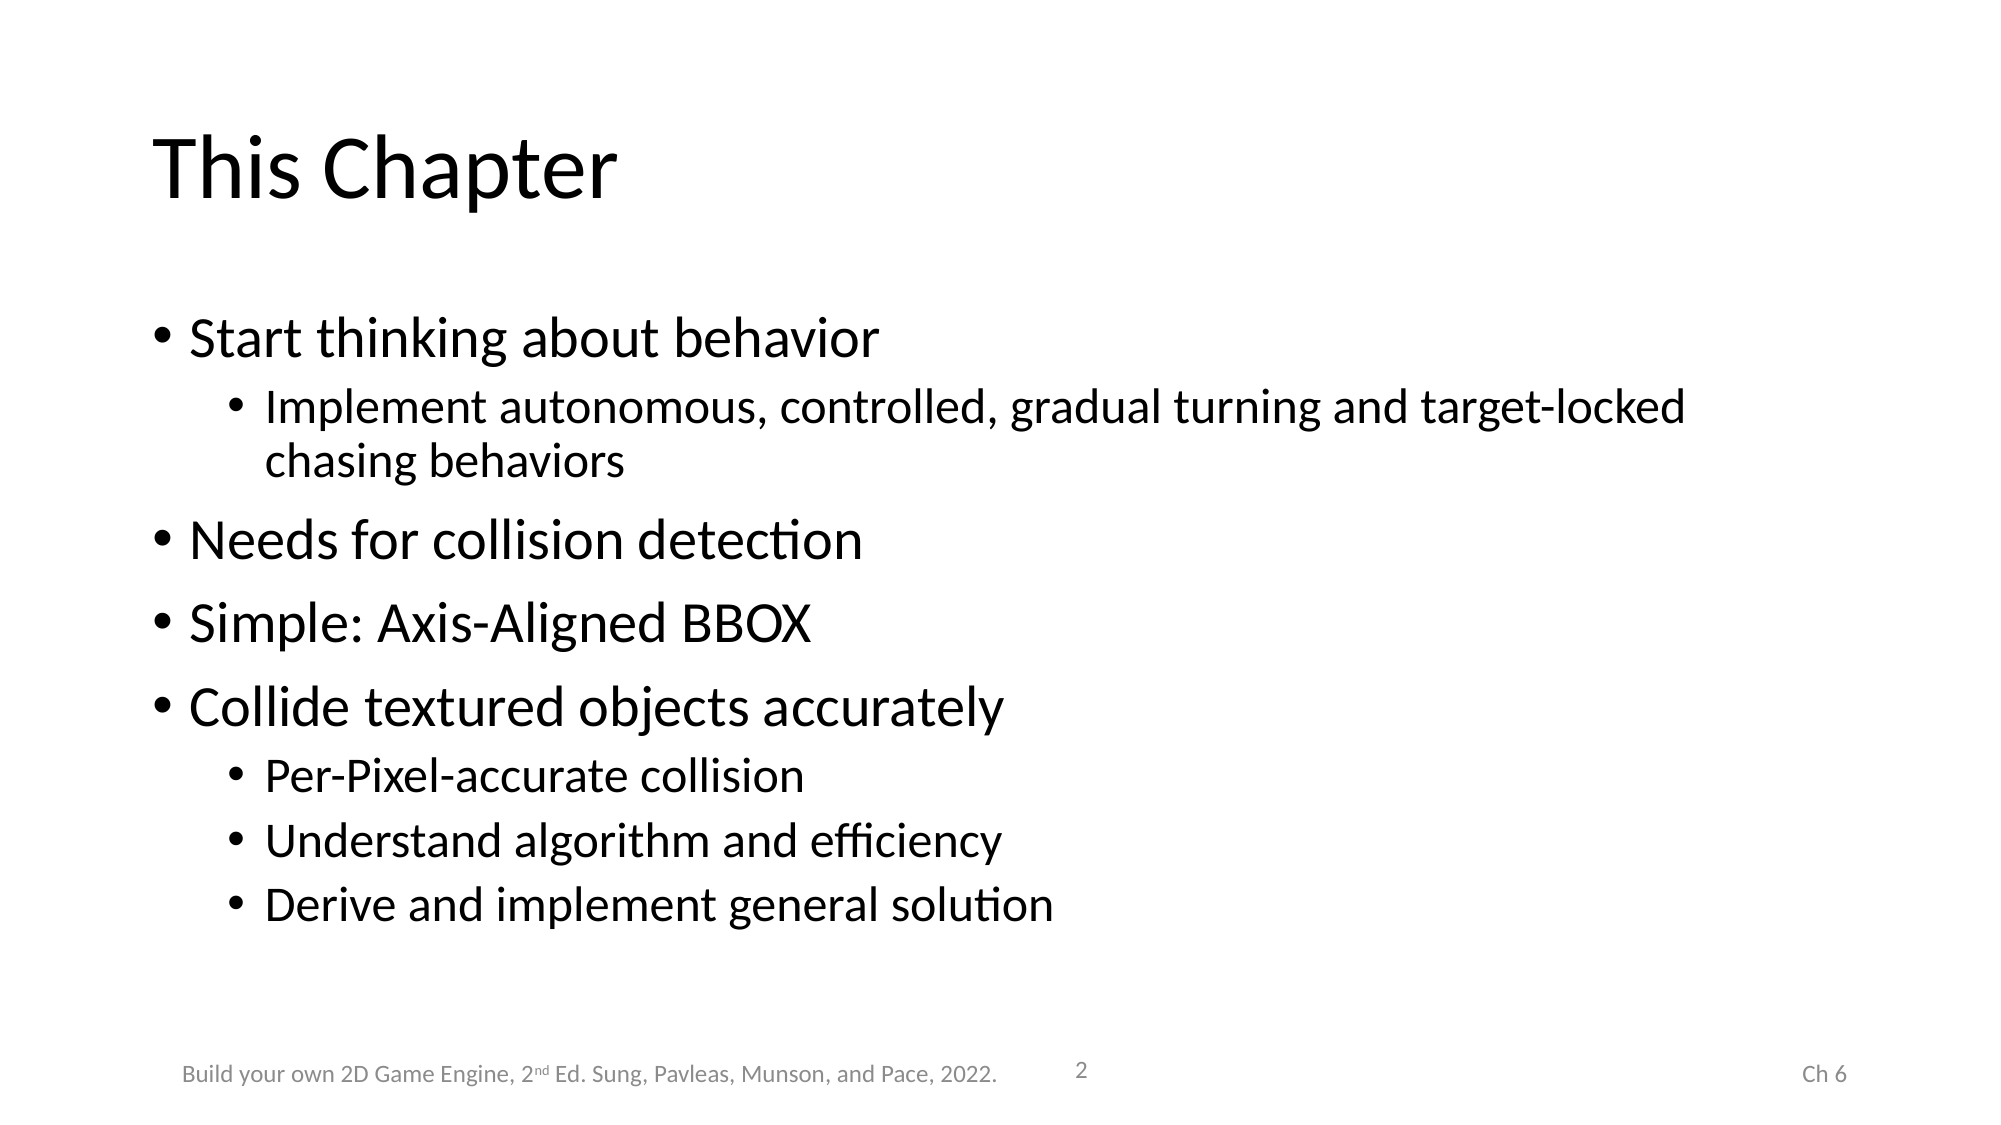

# This Chapter
Start thinking about behavior
Implement autonomous, controlled, gradual turning and target-locked chasing behaviors
Needs for collision detection
Simple: Axis-Aligned BBOX
Collide textured objects accurately
Per-Pixel-accurate collision
Understand algorithm and efficiency
Derive and implement general solution